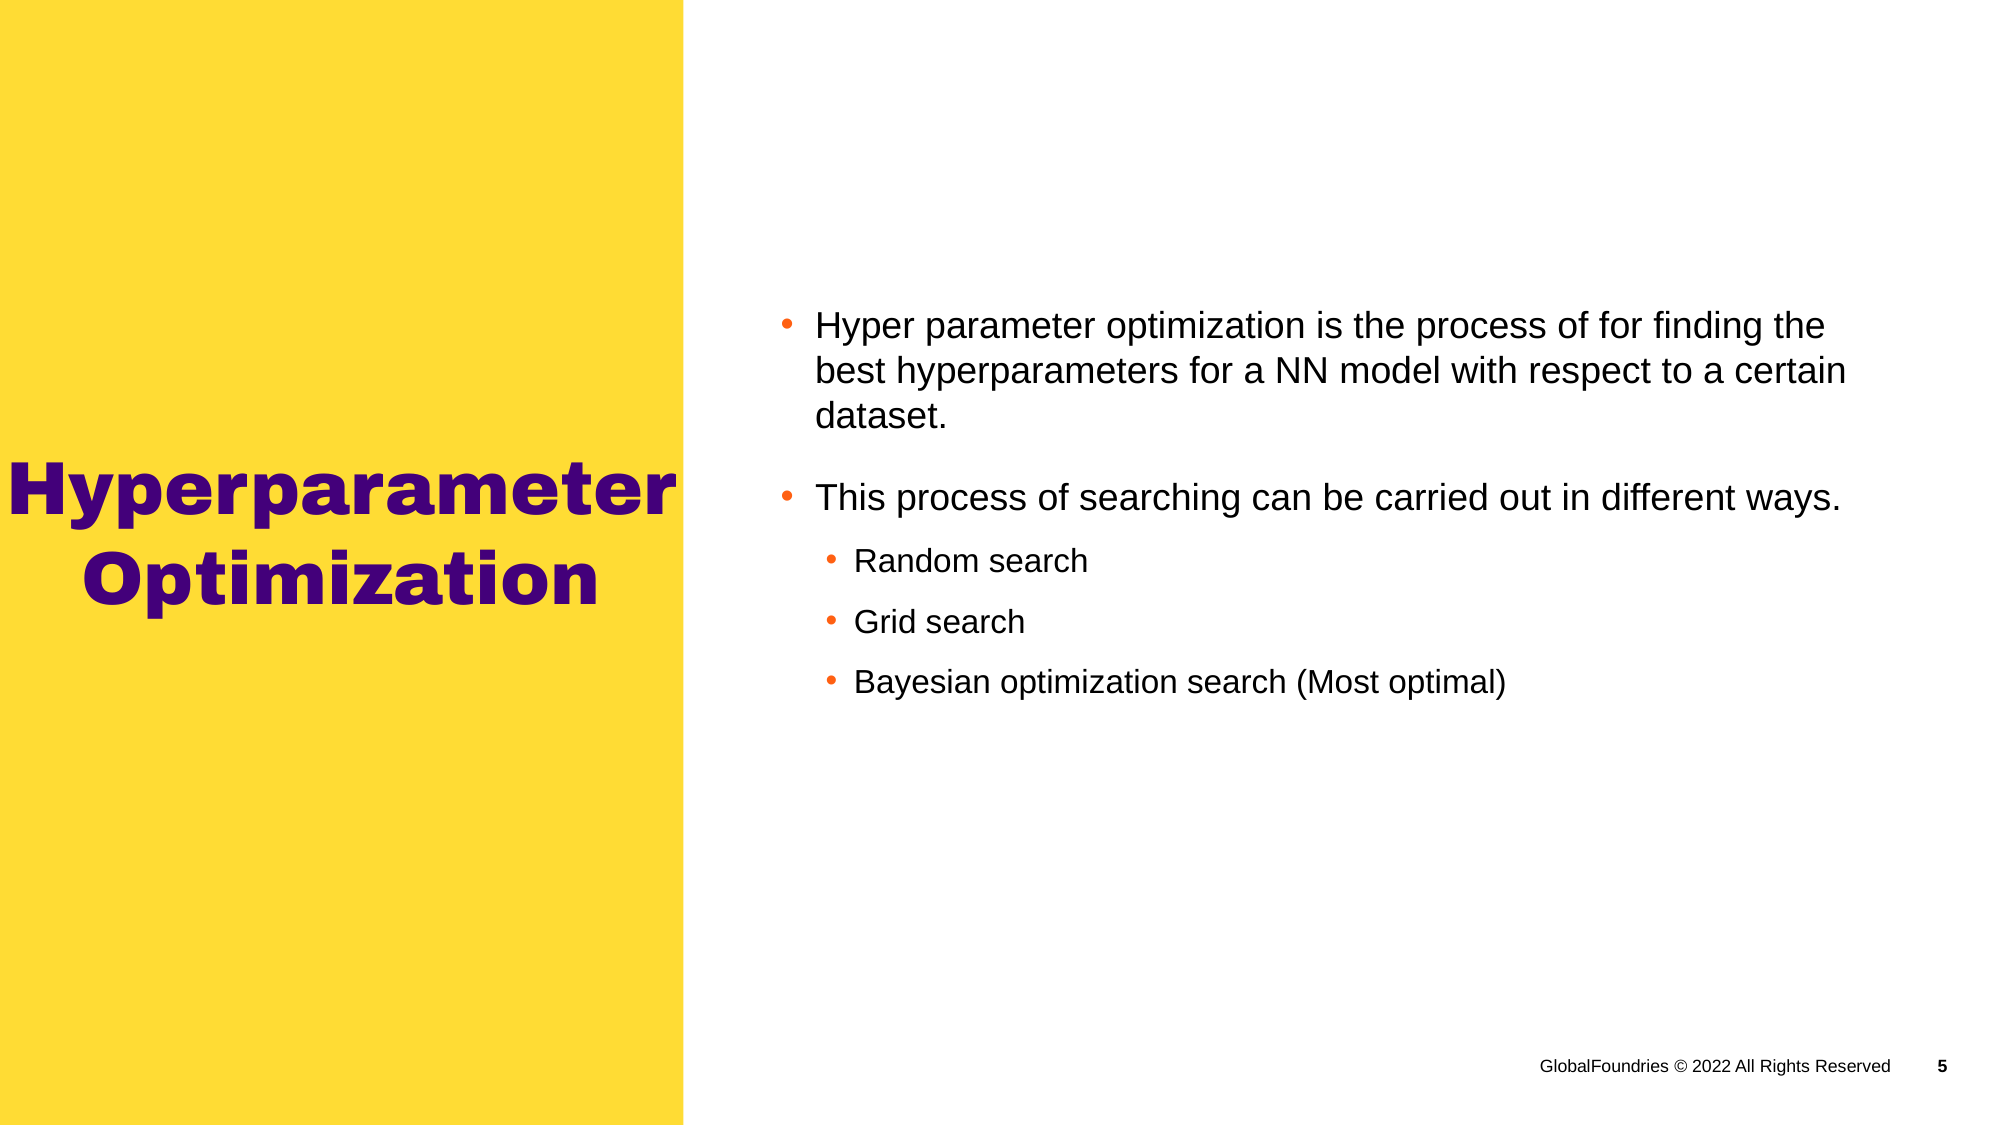

Hyper parameter optimization is the process of for finding the best hyperparameters for a NN model with respect to a certain dataset.
This process of searching can be carried out in different ways.
Random search
Grid search
Bayesian optimization search (Most optimal)
# Hyperparameter Optimization
GlobalFoundries © 2022 All Rights Reserved
5